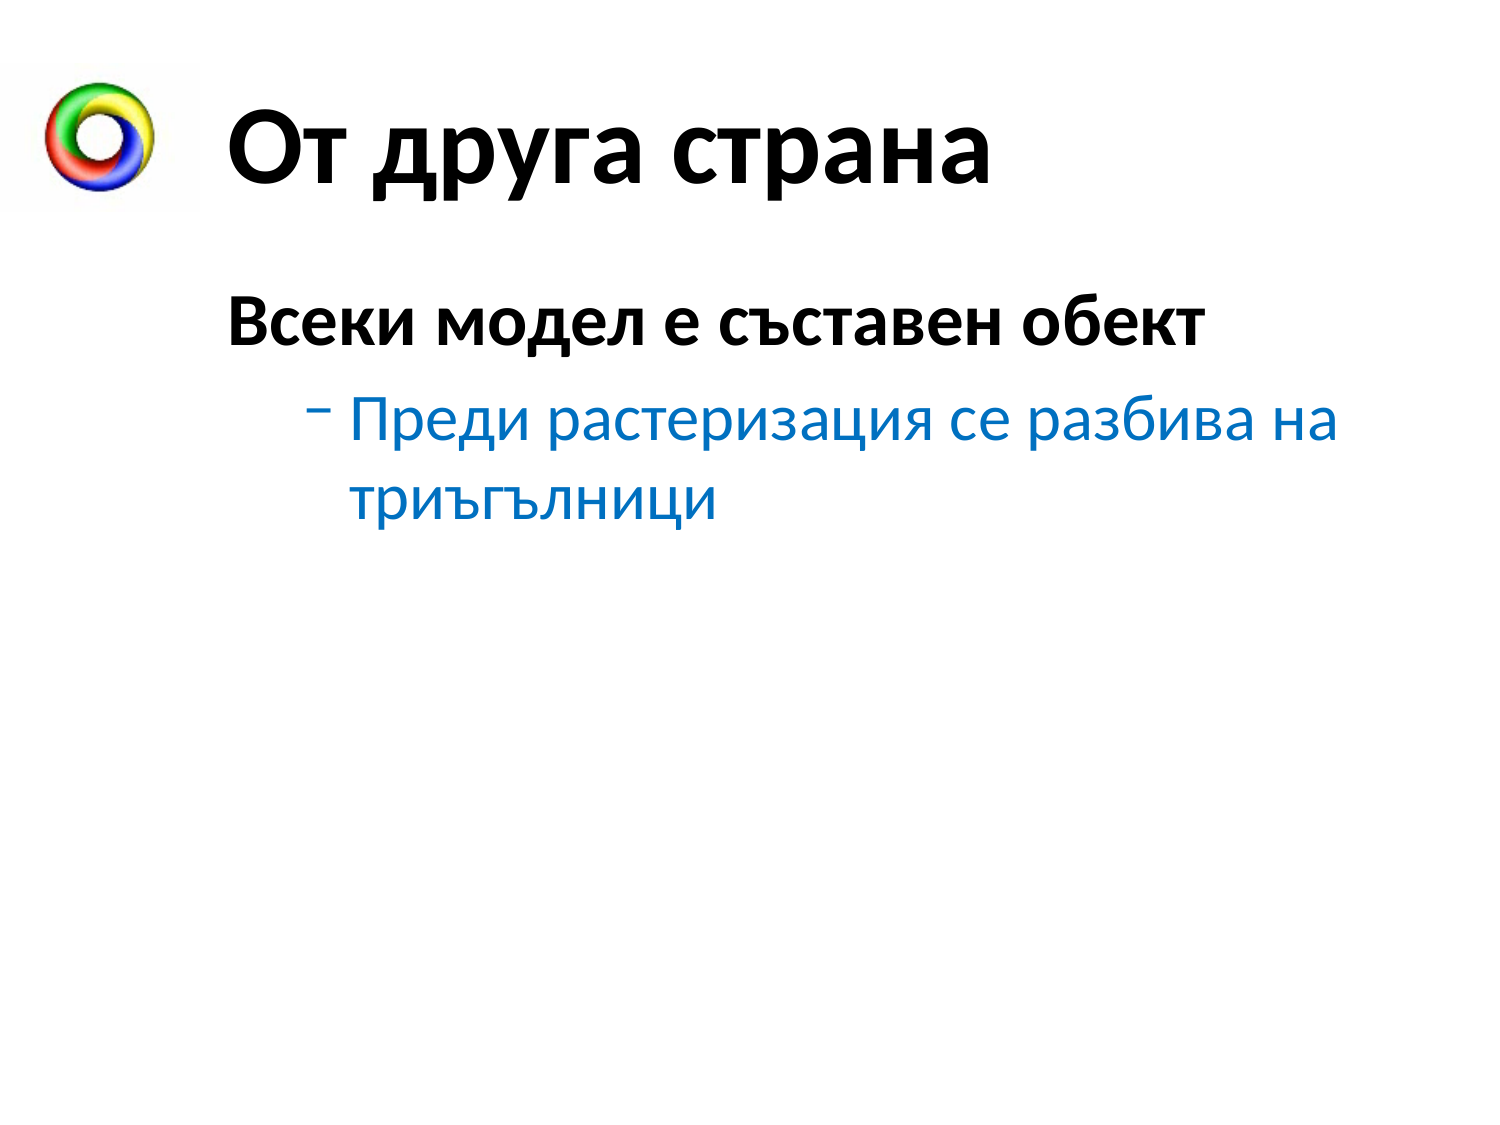

# От друга страна
Всеки модел е съставен обект
Преди растеризация се разбива на триъгълници